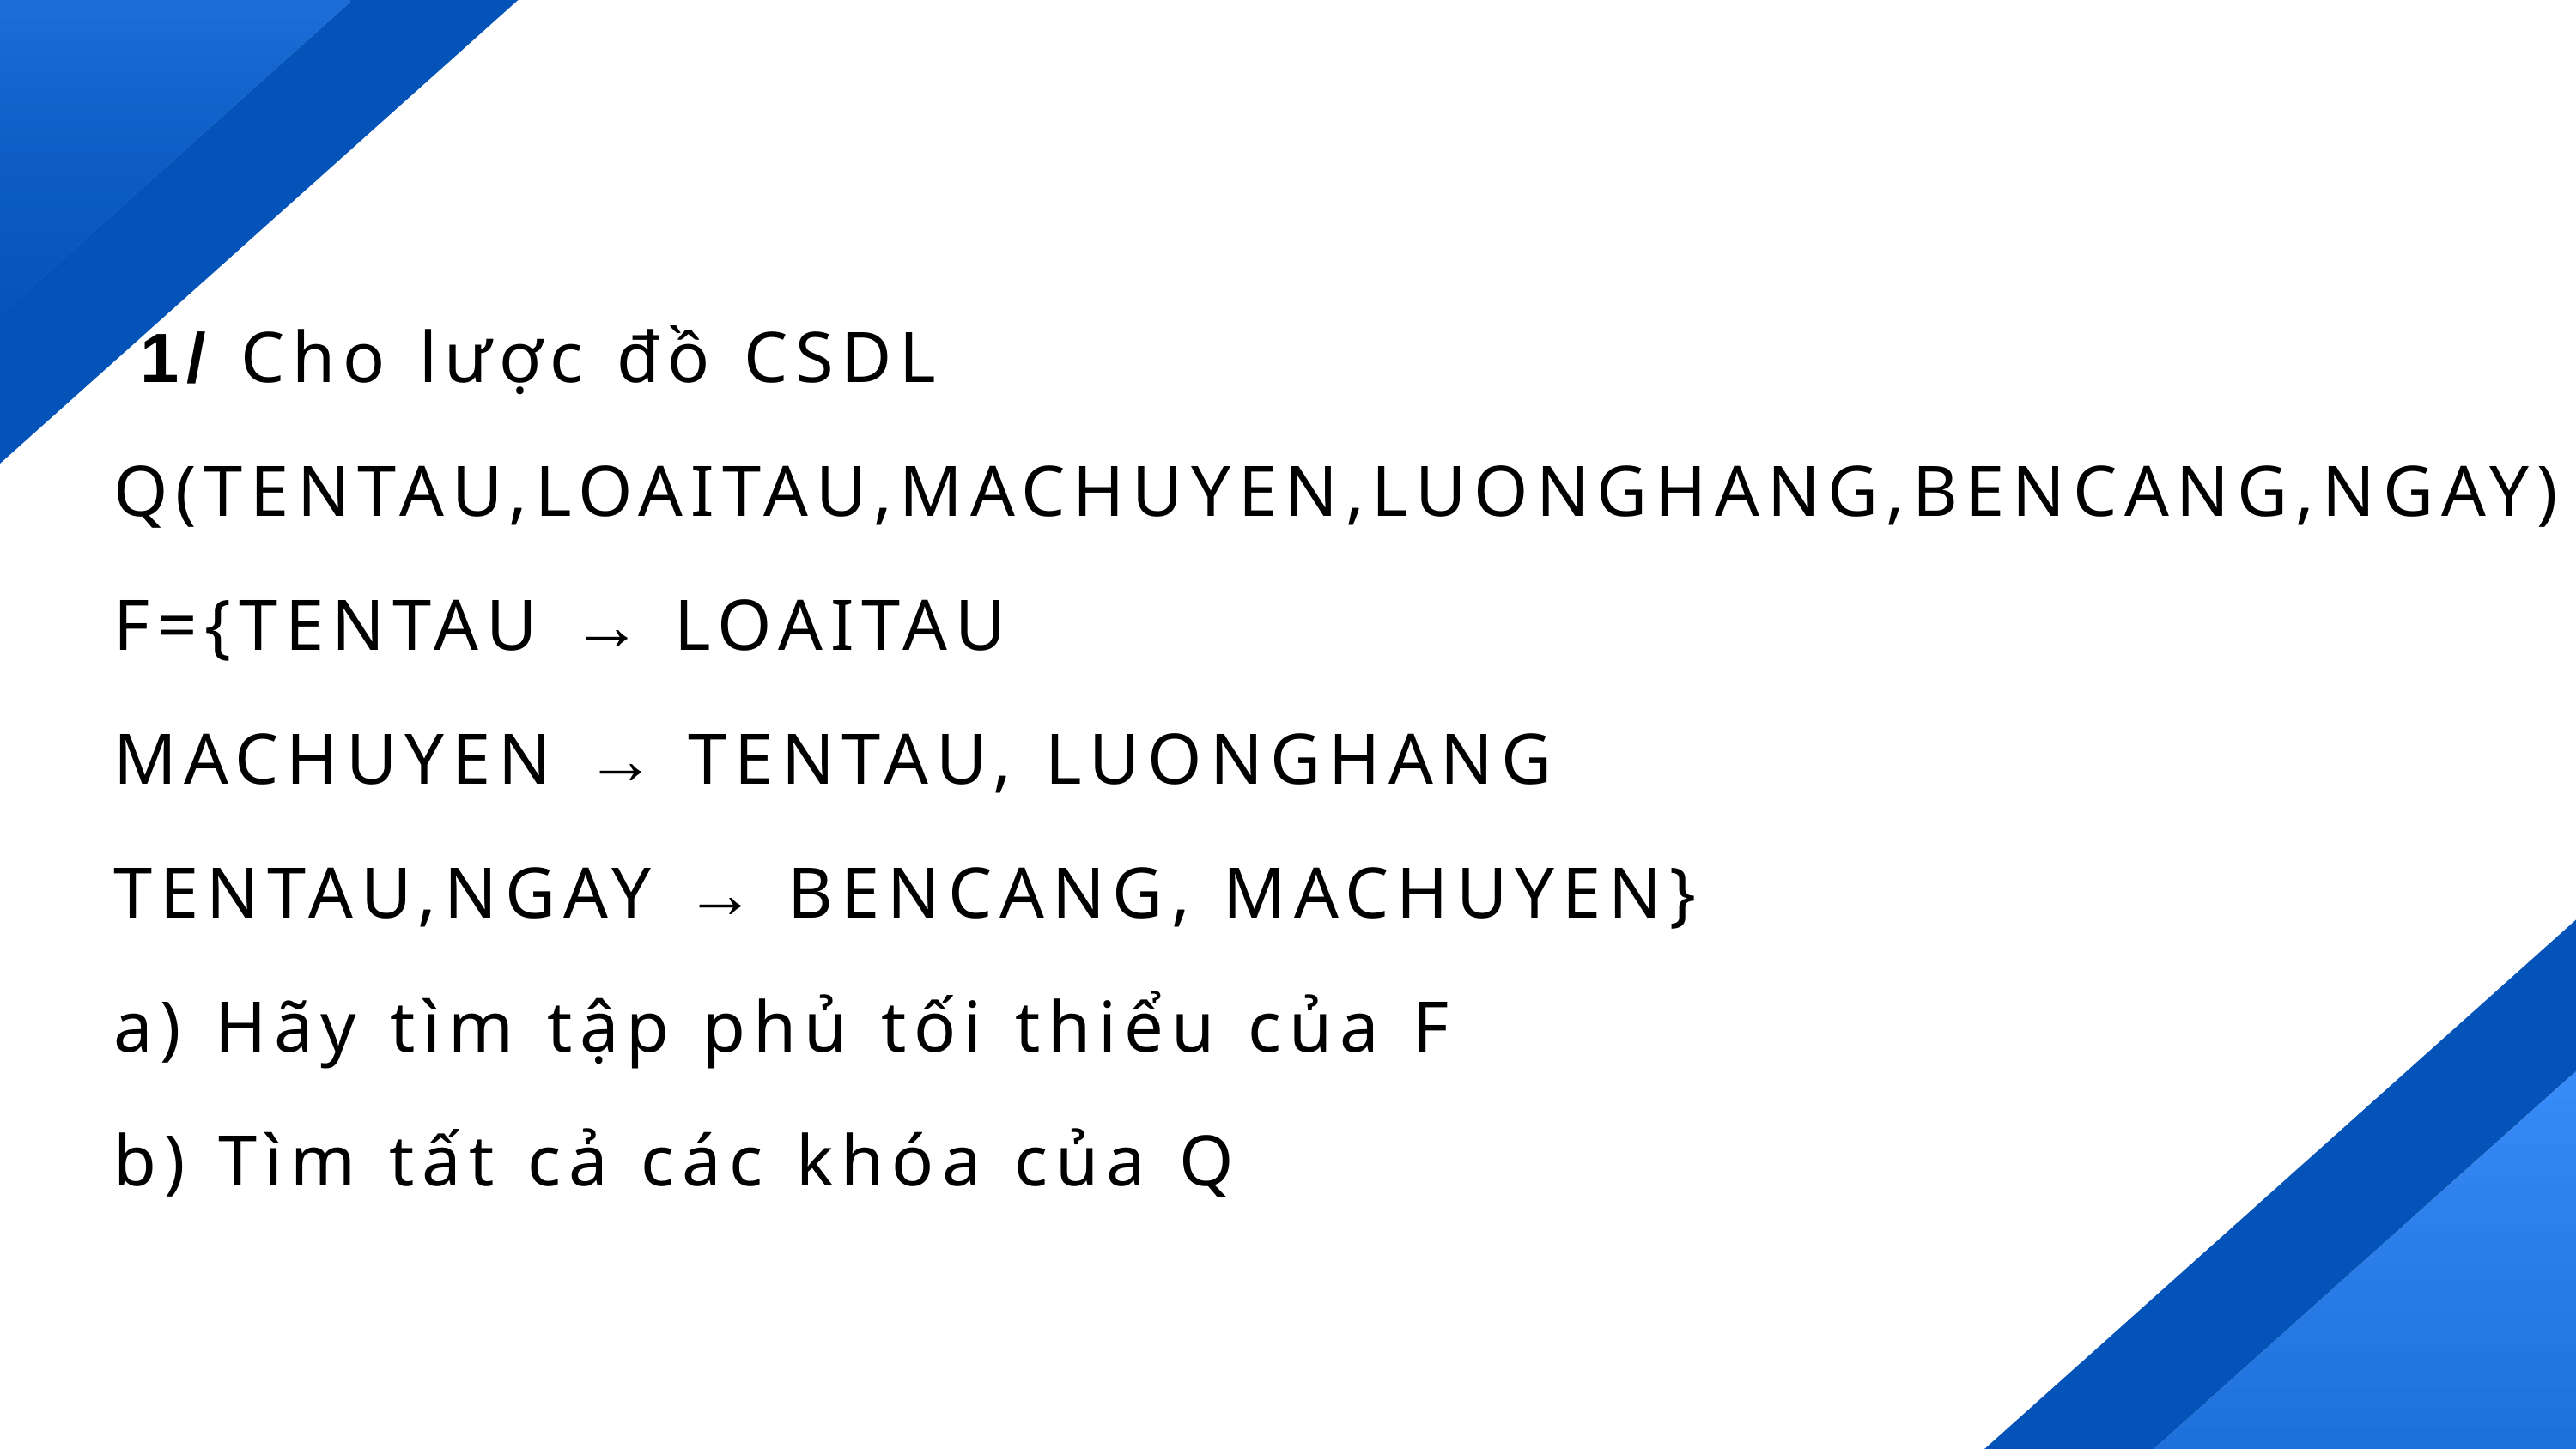

1/ Cho lược đồ CSDL
Q(TENTAU,LOAITAU,MACHUYEN,LUONGHANG,BENCANG,NGAY)
F={TENTAU → LOAITAU
MACHUYEN → TENTAU, LUONGHANG
TENTAU,NGAY → BENCANG, MACHUYEN}
a) Hãy tìm tập phủ tối thiểu của F
b) Tìm tất cả các khóa của Q